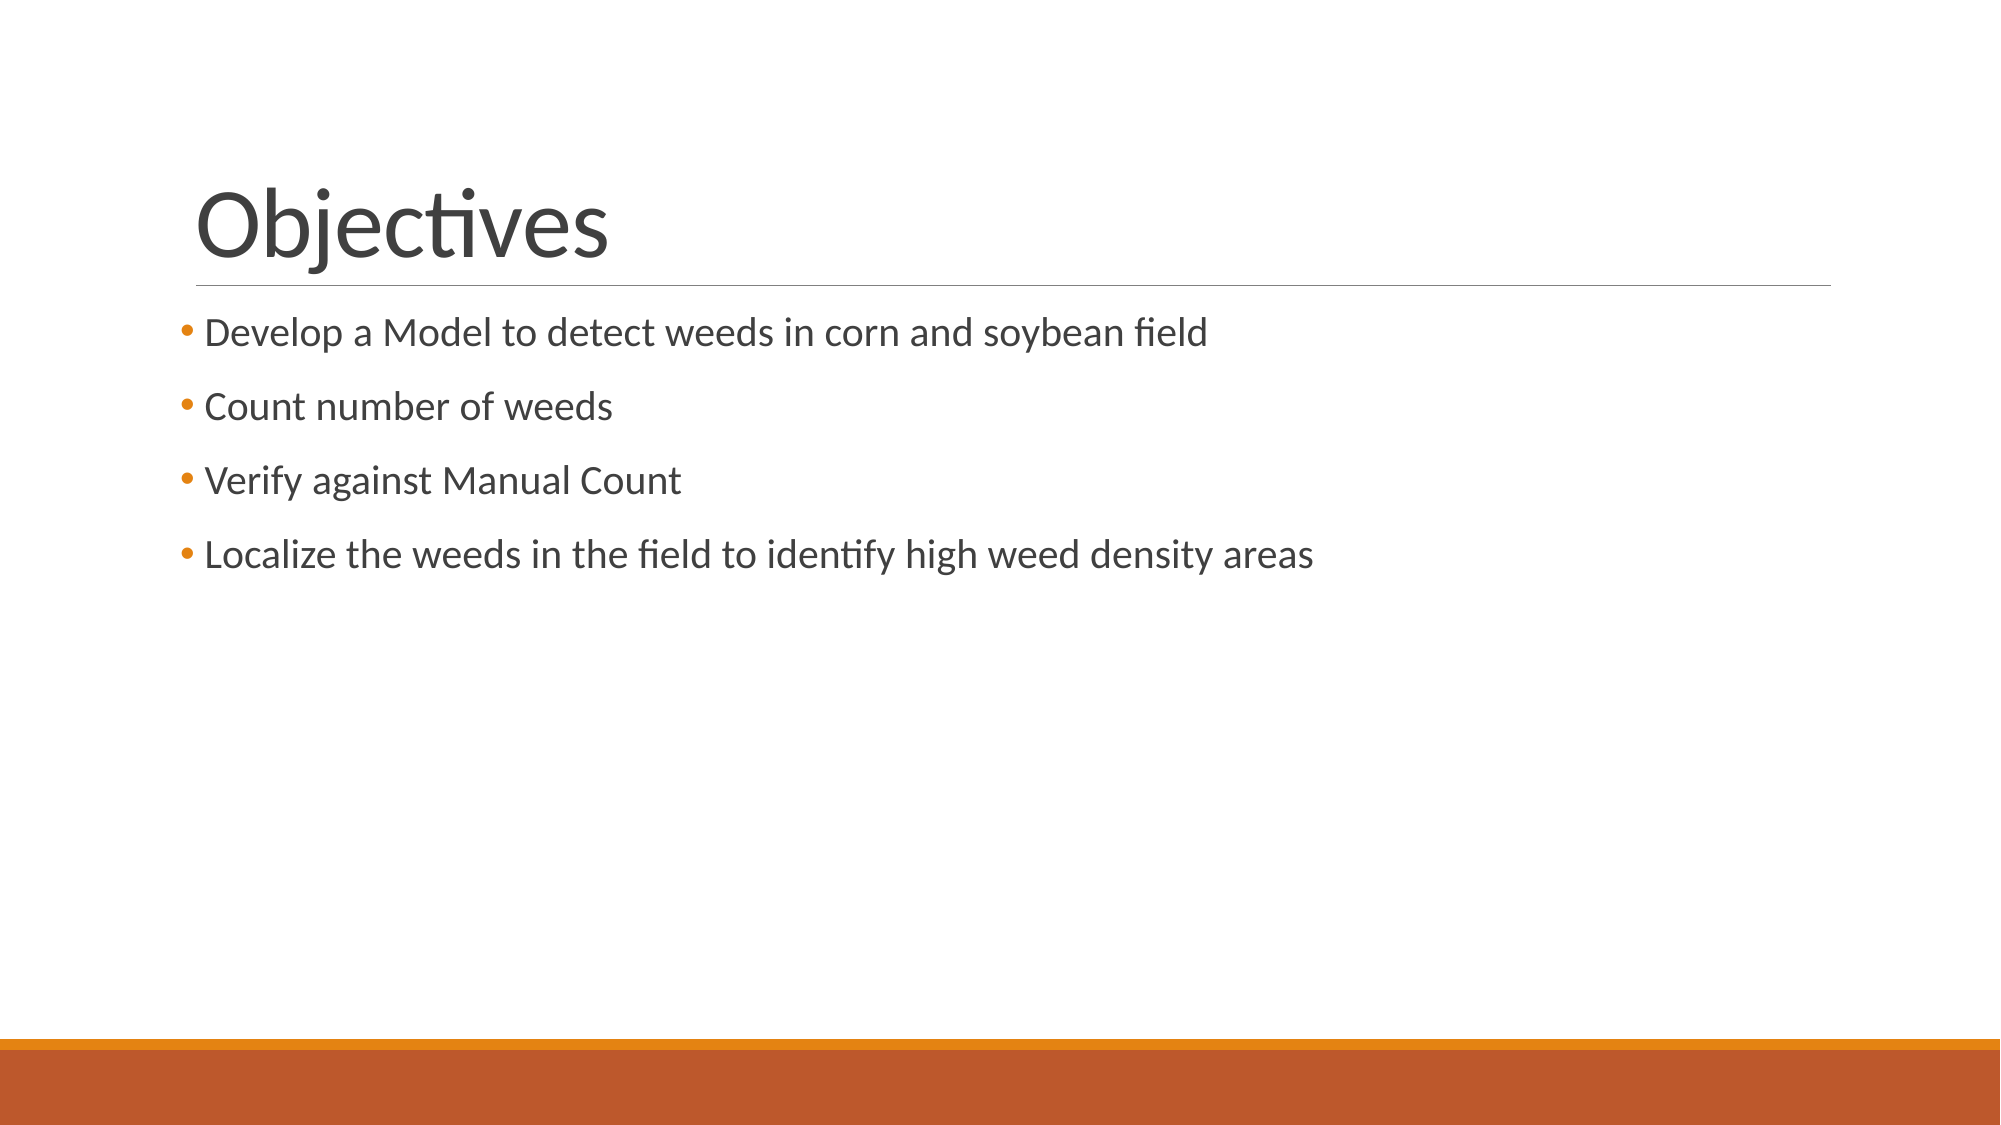

# Objectives
 Develop a Model to detect weeds in corn and soybean field
 Count number of weeds
 Verify against Manual Count
 Localize the weeds in the field to identify high weed density areas